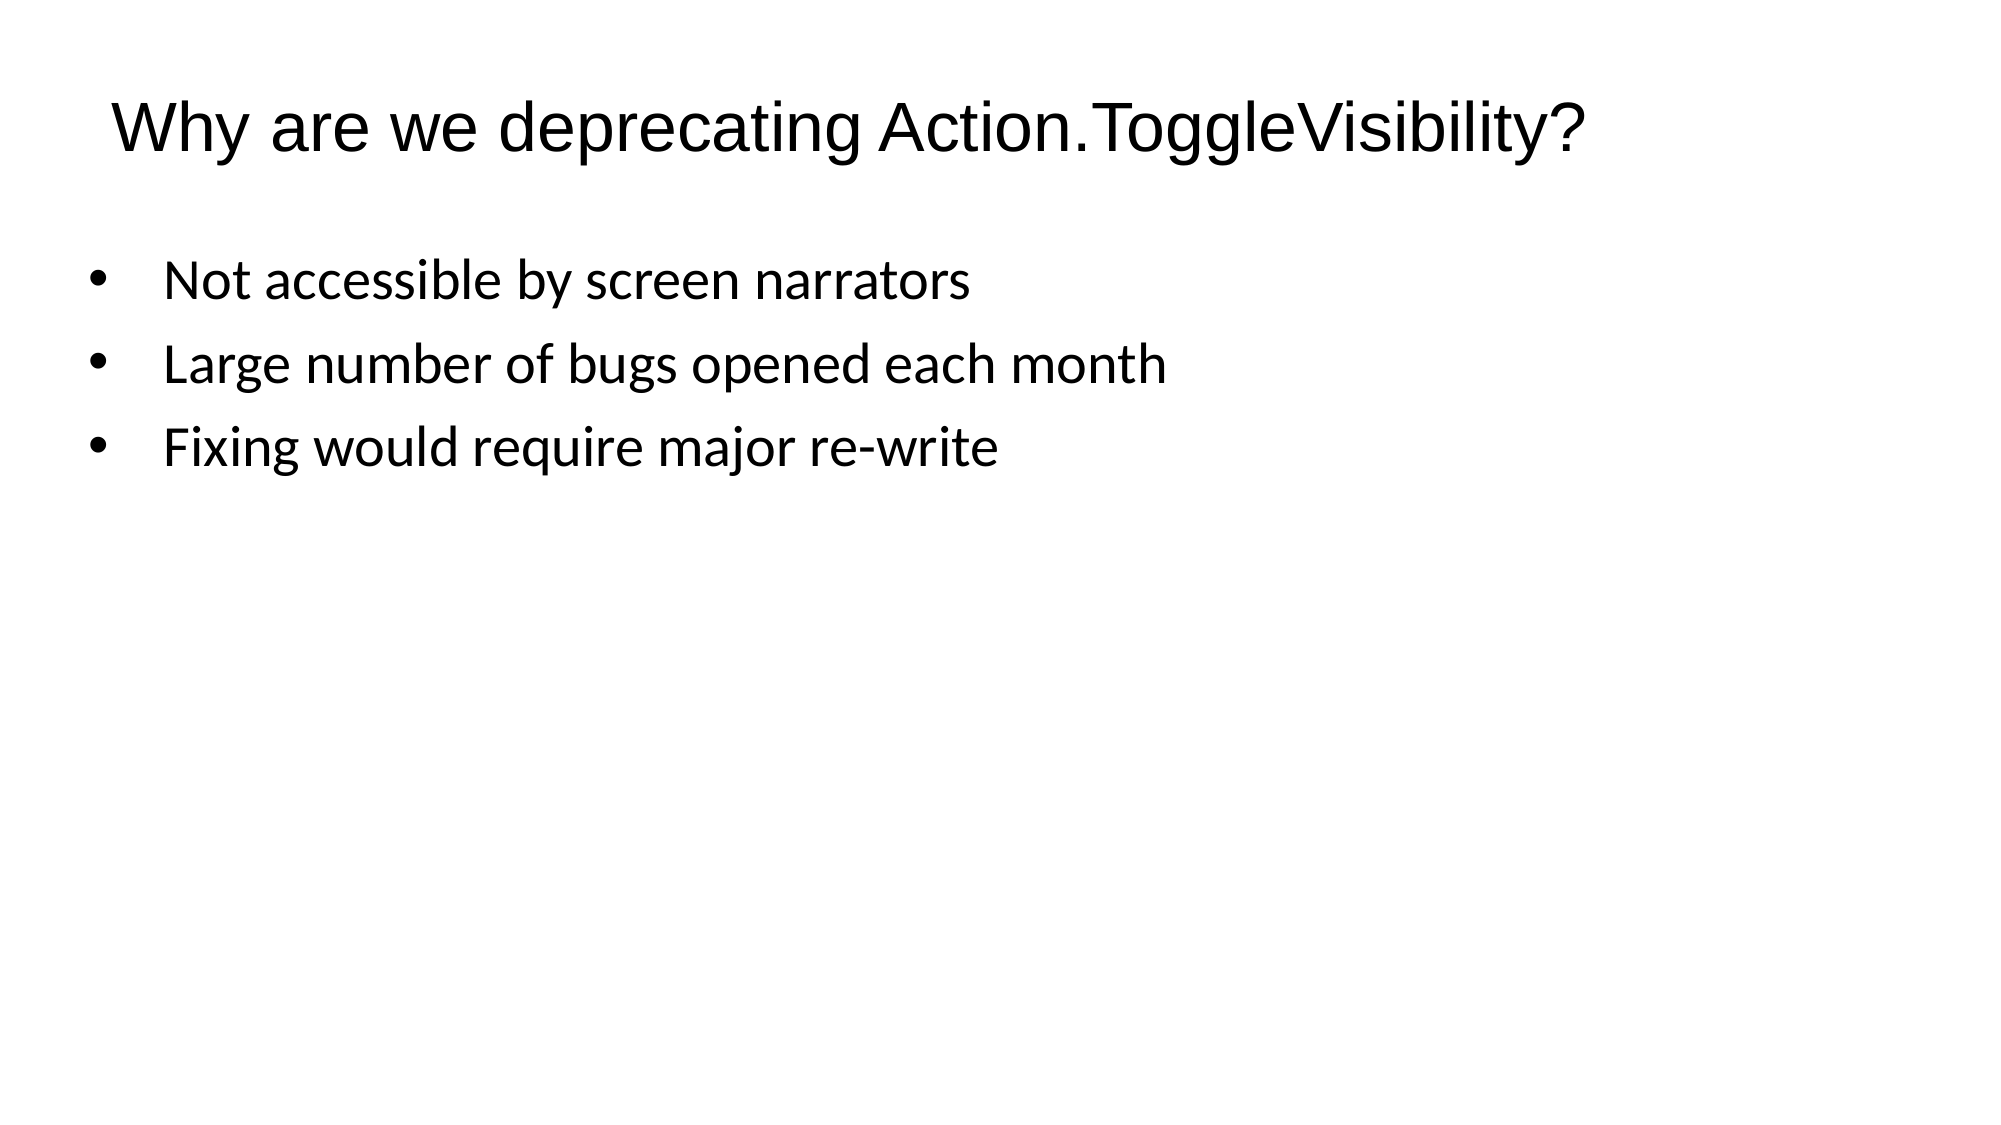

# Why are we deprecating Action.ToggleVisibility?
Not accessible by screen narrators
Large number of bugs opened each month
Fixing would require major re-write